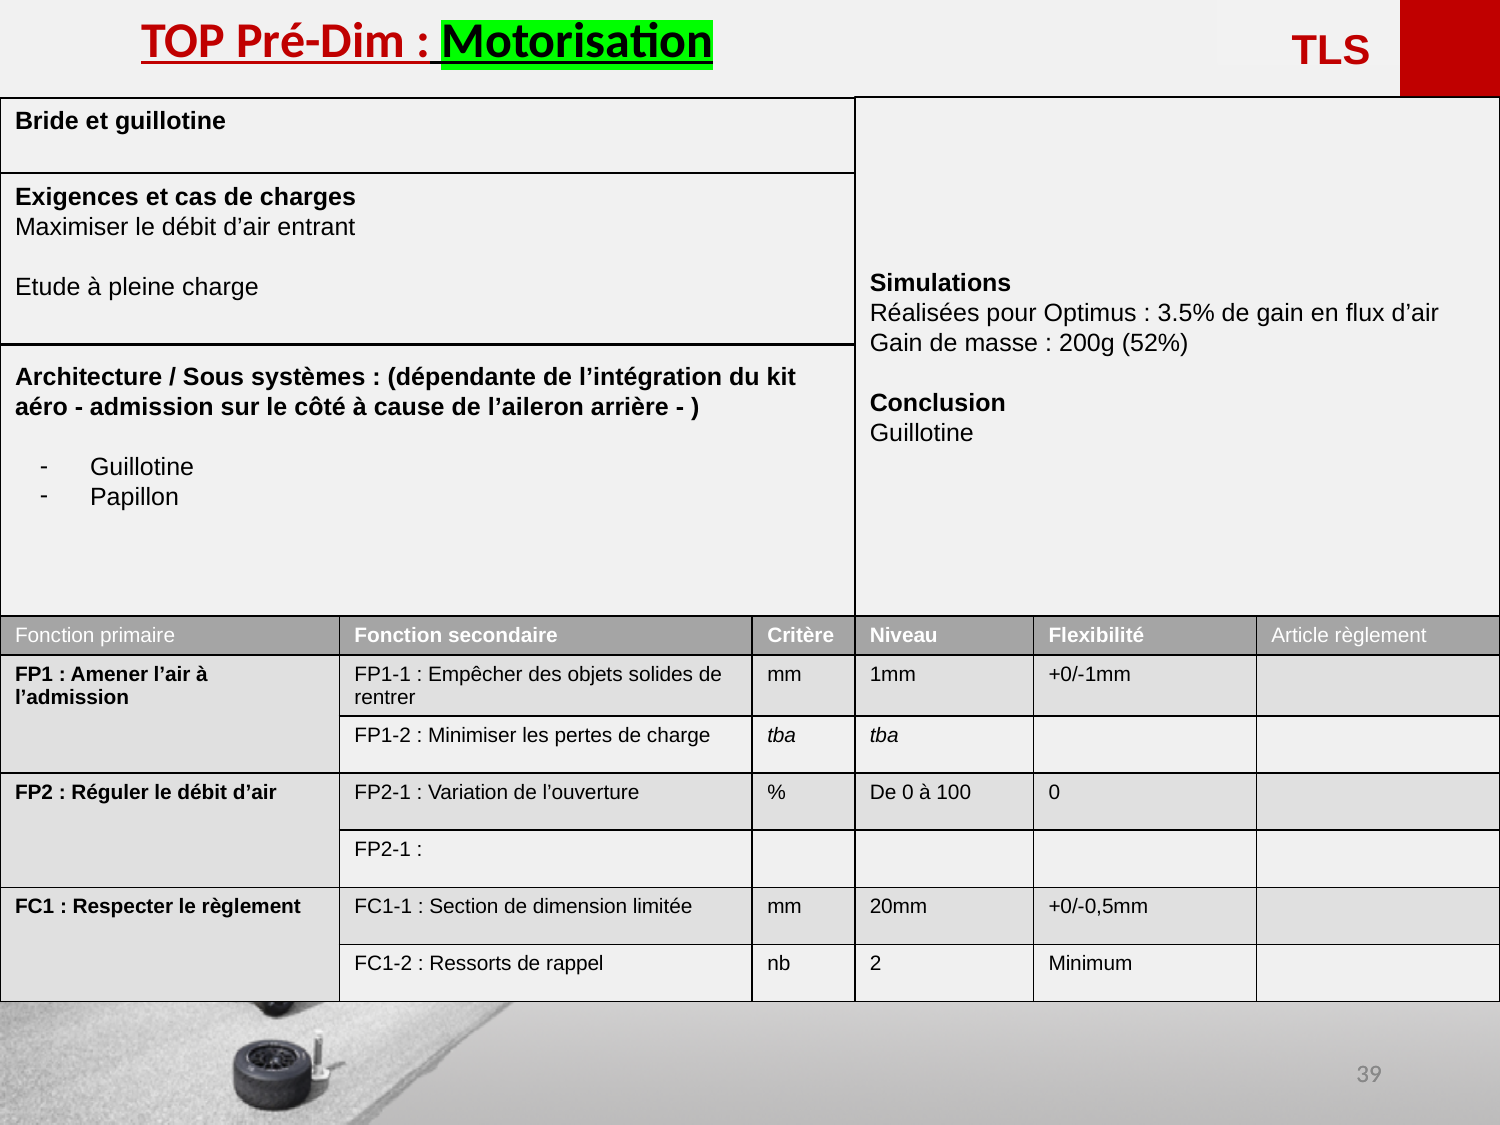

<<<<<<
TOP Pré-Dim : Motorisation
TLS
Simulations
Réalisées pour Optimus : 3.5% de gain en flux d’air
Gain de masse : 200g (52%)

Conclusion
Guillotine
Bride et guillotine

Exigences et cas de charges
Maximiser le débit d’air entrant

Etude à pleine charge
Architecture / Sous systèmes : (dépendante de l’intégration du kit aéro - admission sur le côté à cause de l’aileron arrière - )

Guillotine
Papillon

| Fonction primaire | Fonction secondaire | Critère | Niveau | Flexibilité | Article règlement |
| --- | --- | --- | --- | --- | --- |
| FP1 : Amener l’air à l’admission | FP1-1 : Empêcher des objets solides de rentrer | mm | 1mm | +0/-1mm |  |
|  | FP1-2 : Minimiser les pertes de charge | tba | tba |  |  |
| FP2 : Réguler le débit d’air | FP2-1 : Variation de l’ouverture | % | De 0 à 100 | 0 |  |
|  | FP2-1 : |  |  |  |  |
| FC1 : Respecter le règlement | FC1-1 : Section de dimension limitée | mm | 20mm | +0/-0,5mm |  |
|  | FC1-2 : Ressorts de rappel | nb | 2 | Minimum |  |
39
39